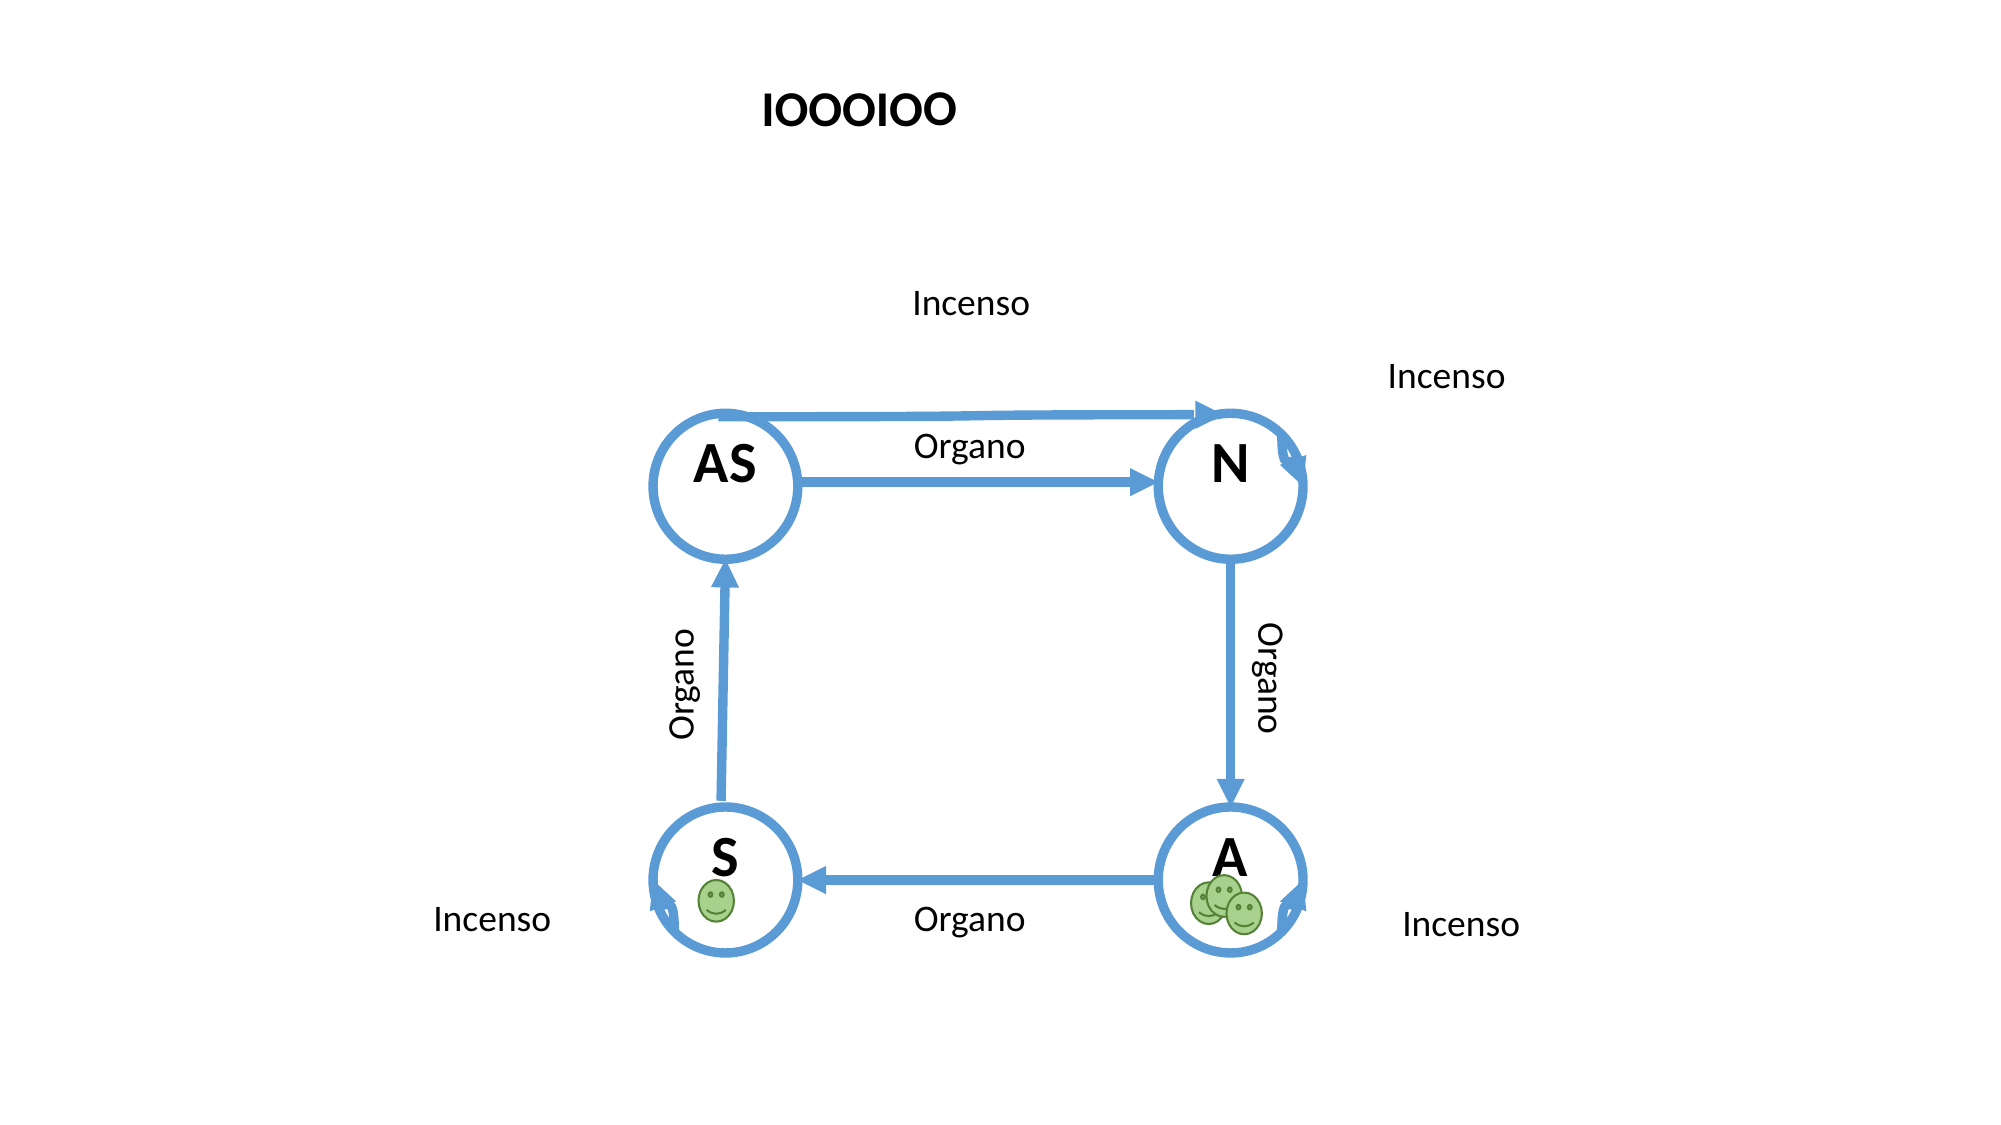

O
IOOOIO
Incenso
Incenso
AS

Organo
N

Organo
Organo
S

A

Incenso
Organo
Incenso